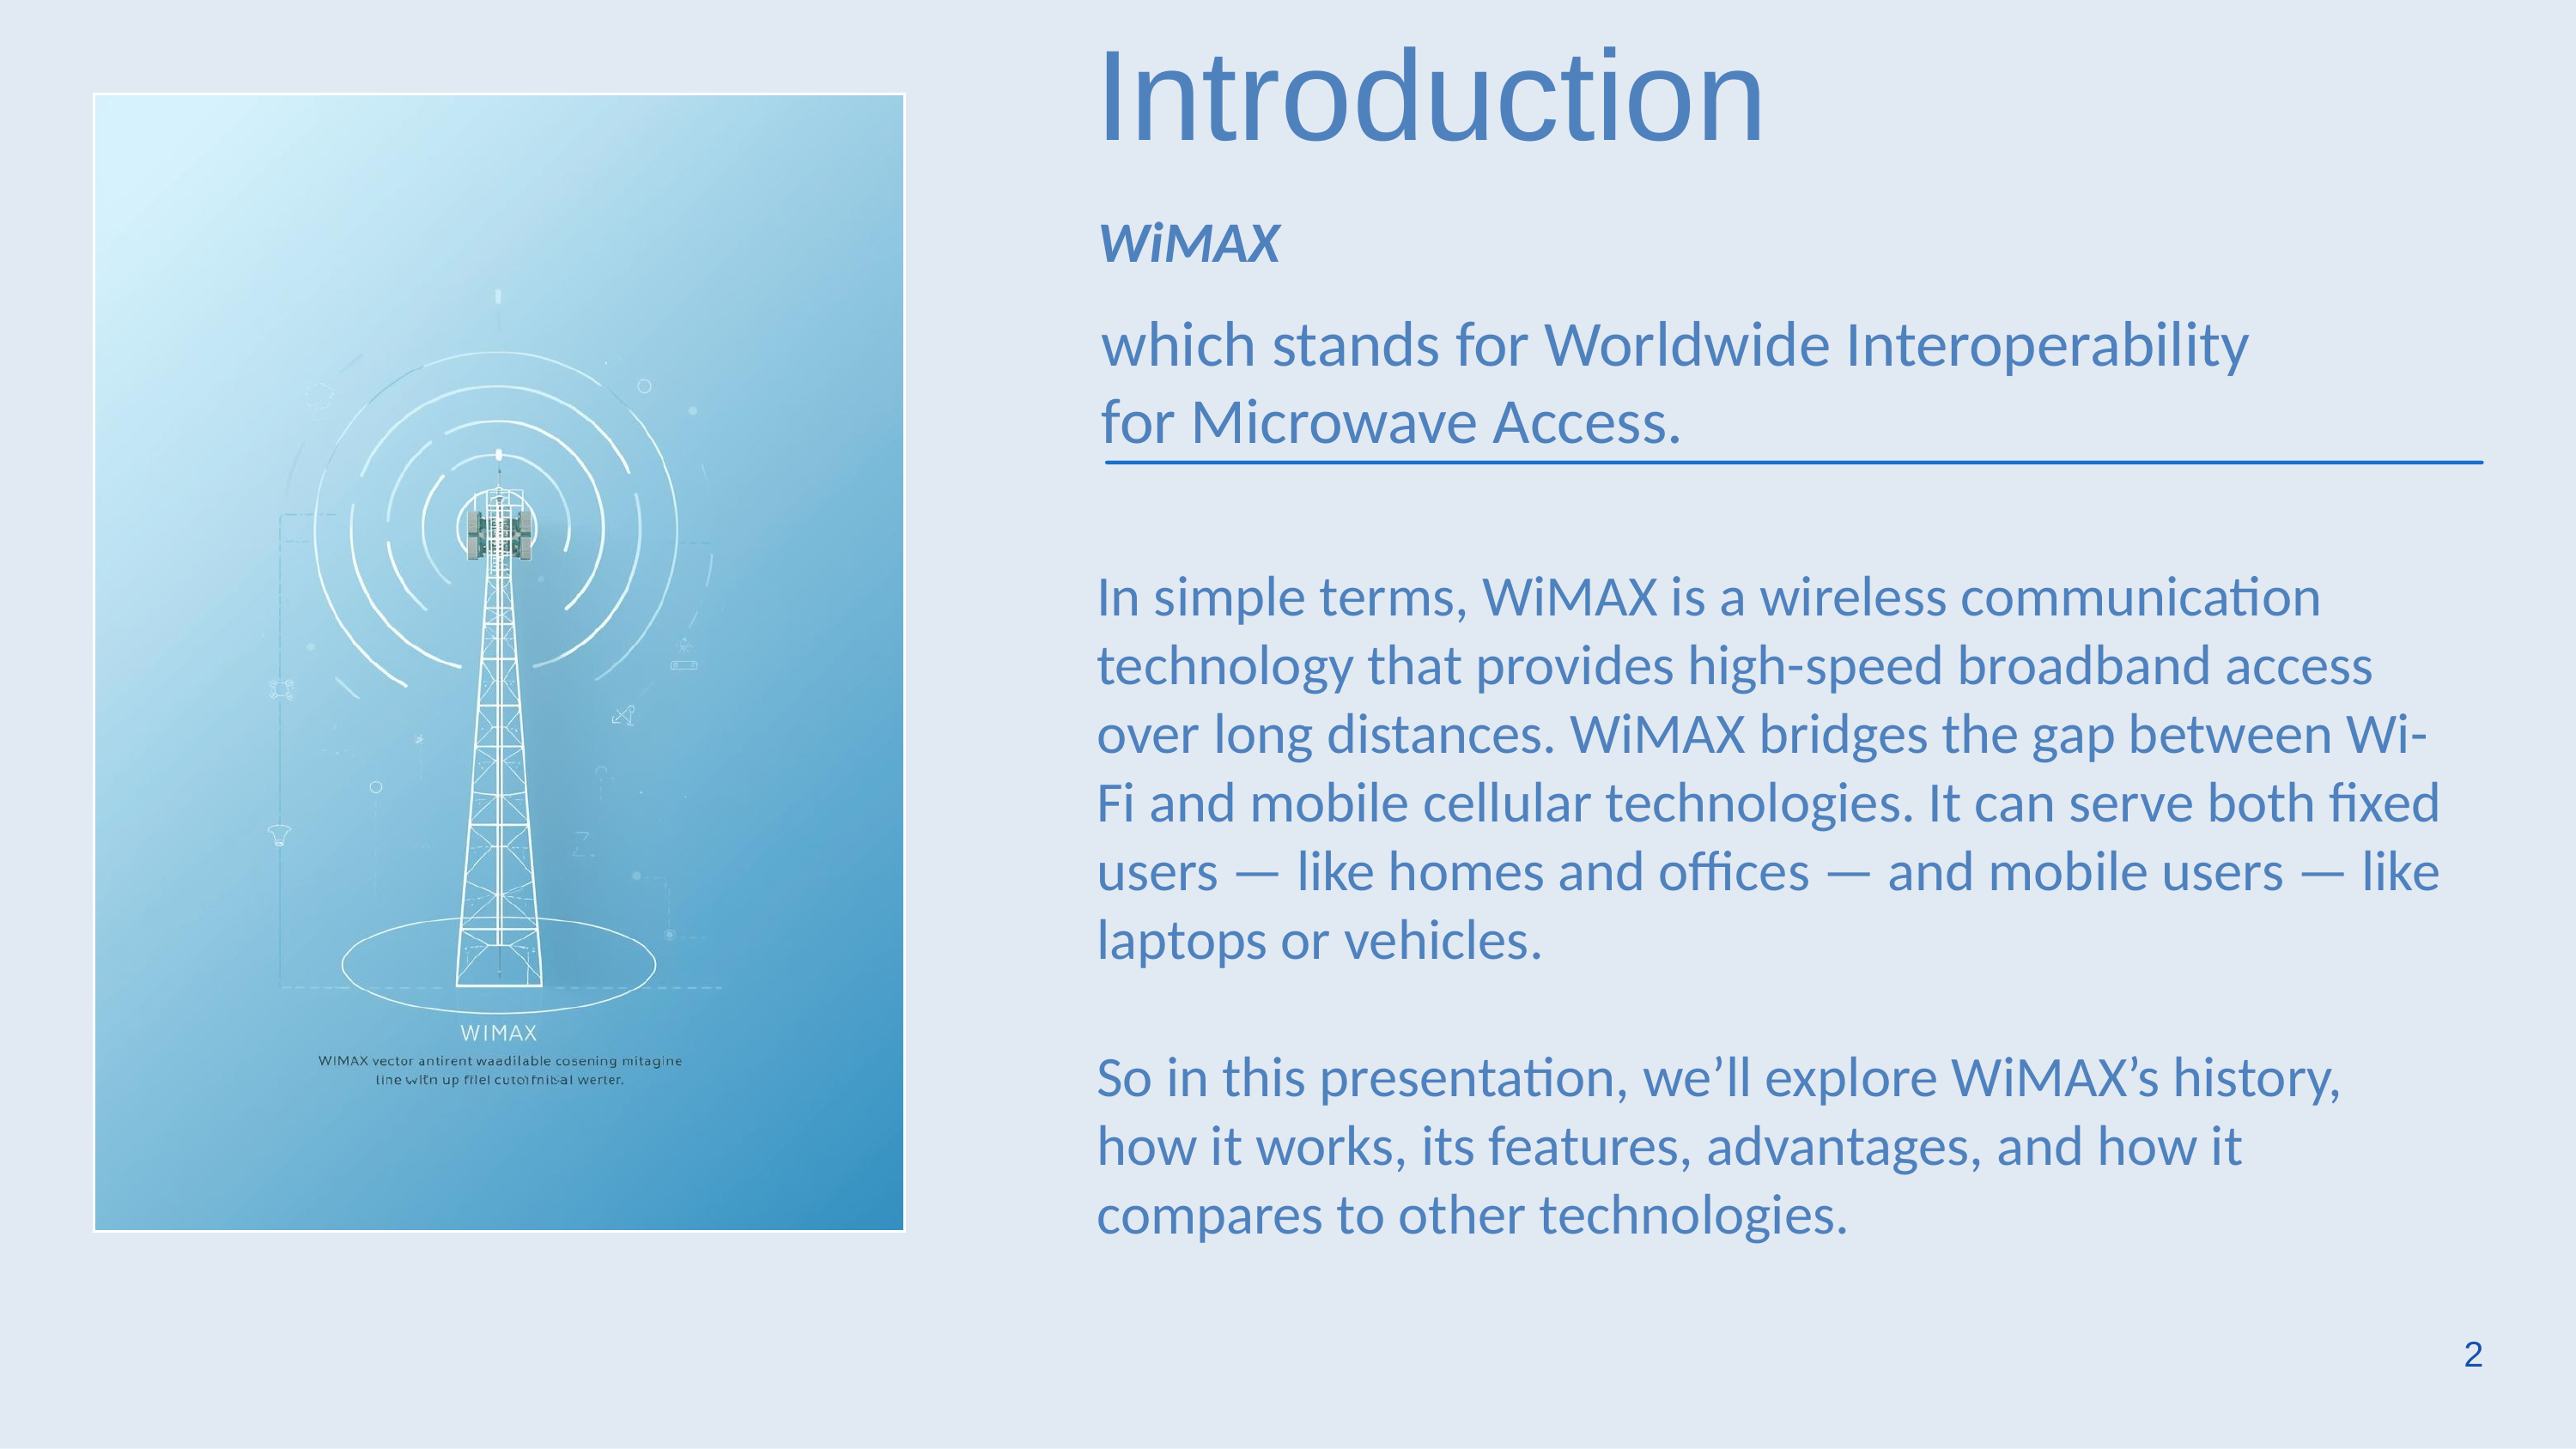

Introduction

WiMAX
which stands for Worldwide Interoperability
for Microwave Access.

In simple terms, WiMAX is a wireless communication technology that provides high-speed broadband access over long distances. WiMAX bridges the gap between Wi-Fi and mobile cellular technologies. It can serve both fixed users — like homes and offices — and mobile users — like laptops or vehicles.
So in this presentation, we’ll explore WiMAX’s history, how it works, its features, advantages, and how it compares to other technologies.
2